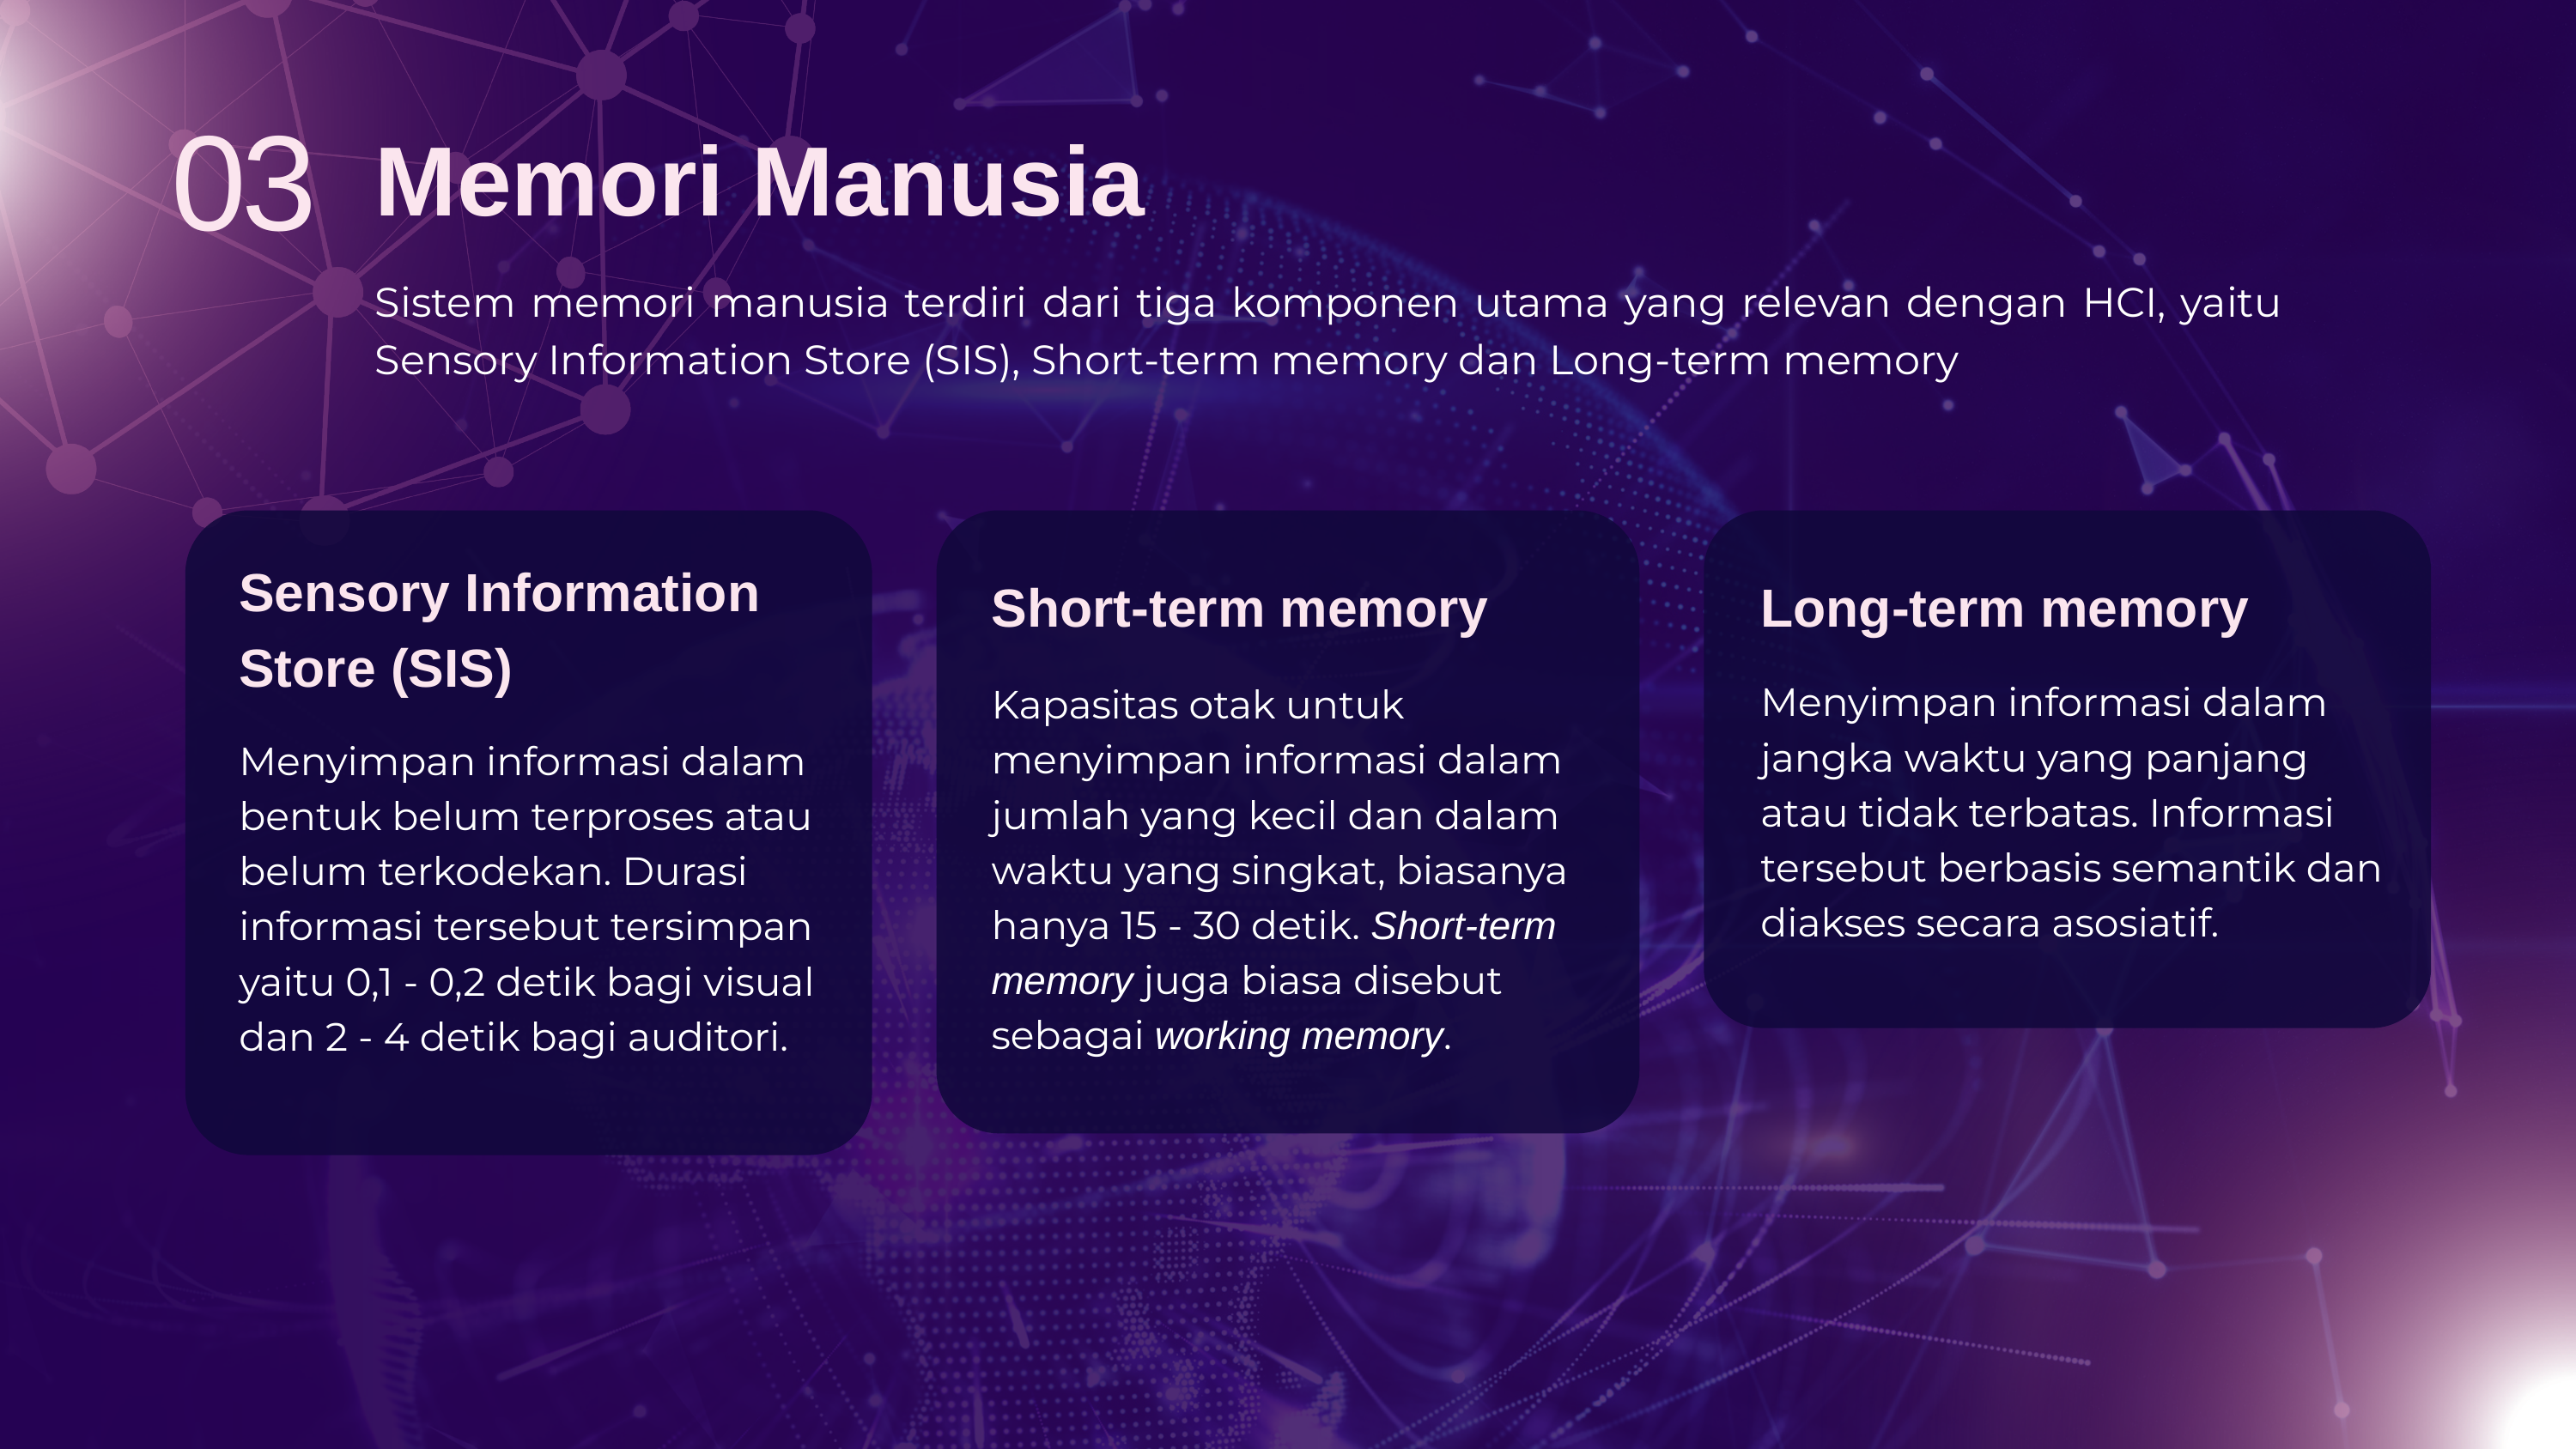

Memori Manusia
03
Sistem memori manusia terdiri dari tiga komponen utama yang relevan dengan HCI, yaitu Sensory Information Store (SIS), Short-term memory dan Long-term memory

Sensory Information Store (SIS)
Menyimpan informasi dalam bentuk belum terproses atau belum terkodekan. Durasi informasi tersebut tersimpan yaitu 0,1 - 0,2 detik bagi visual dan 2 - 4 detik bagi auditori.

Short-term memory
Kapasitas otak untuk menyimpan informasi dalam jumlah yang kecil dan dalam waktu yang singkat, biasanya hanya 15 - 30 detik. Short-term memory juga biasa disebut sebagai working memory.

Long-term memory
Menyimpan informasi dalam jangka waktu yang panjang atau tidak terbatas. Informasi tersebut berbasis semantik dan diakses secara asosiatif.